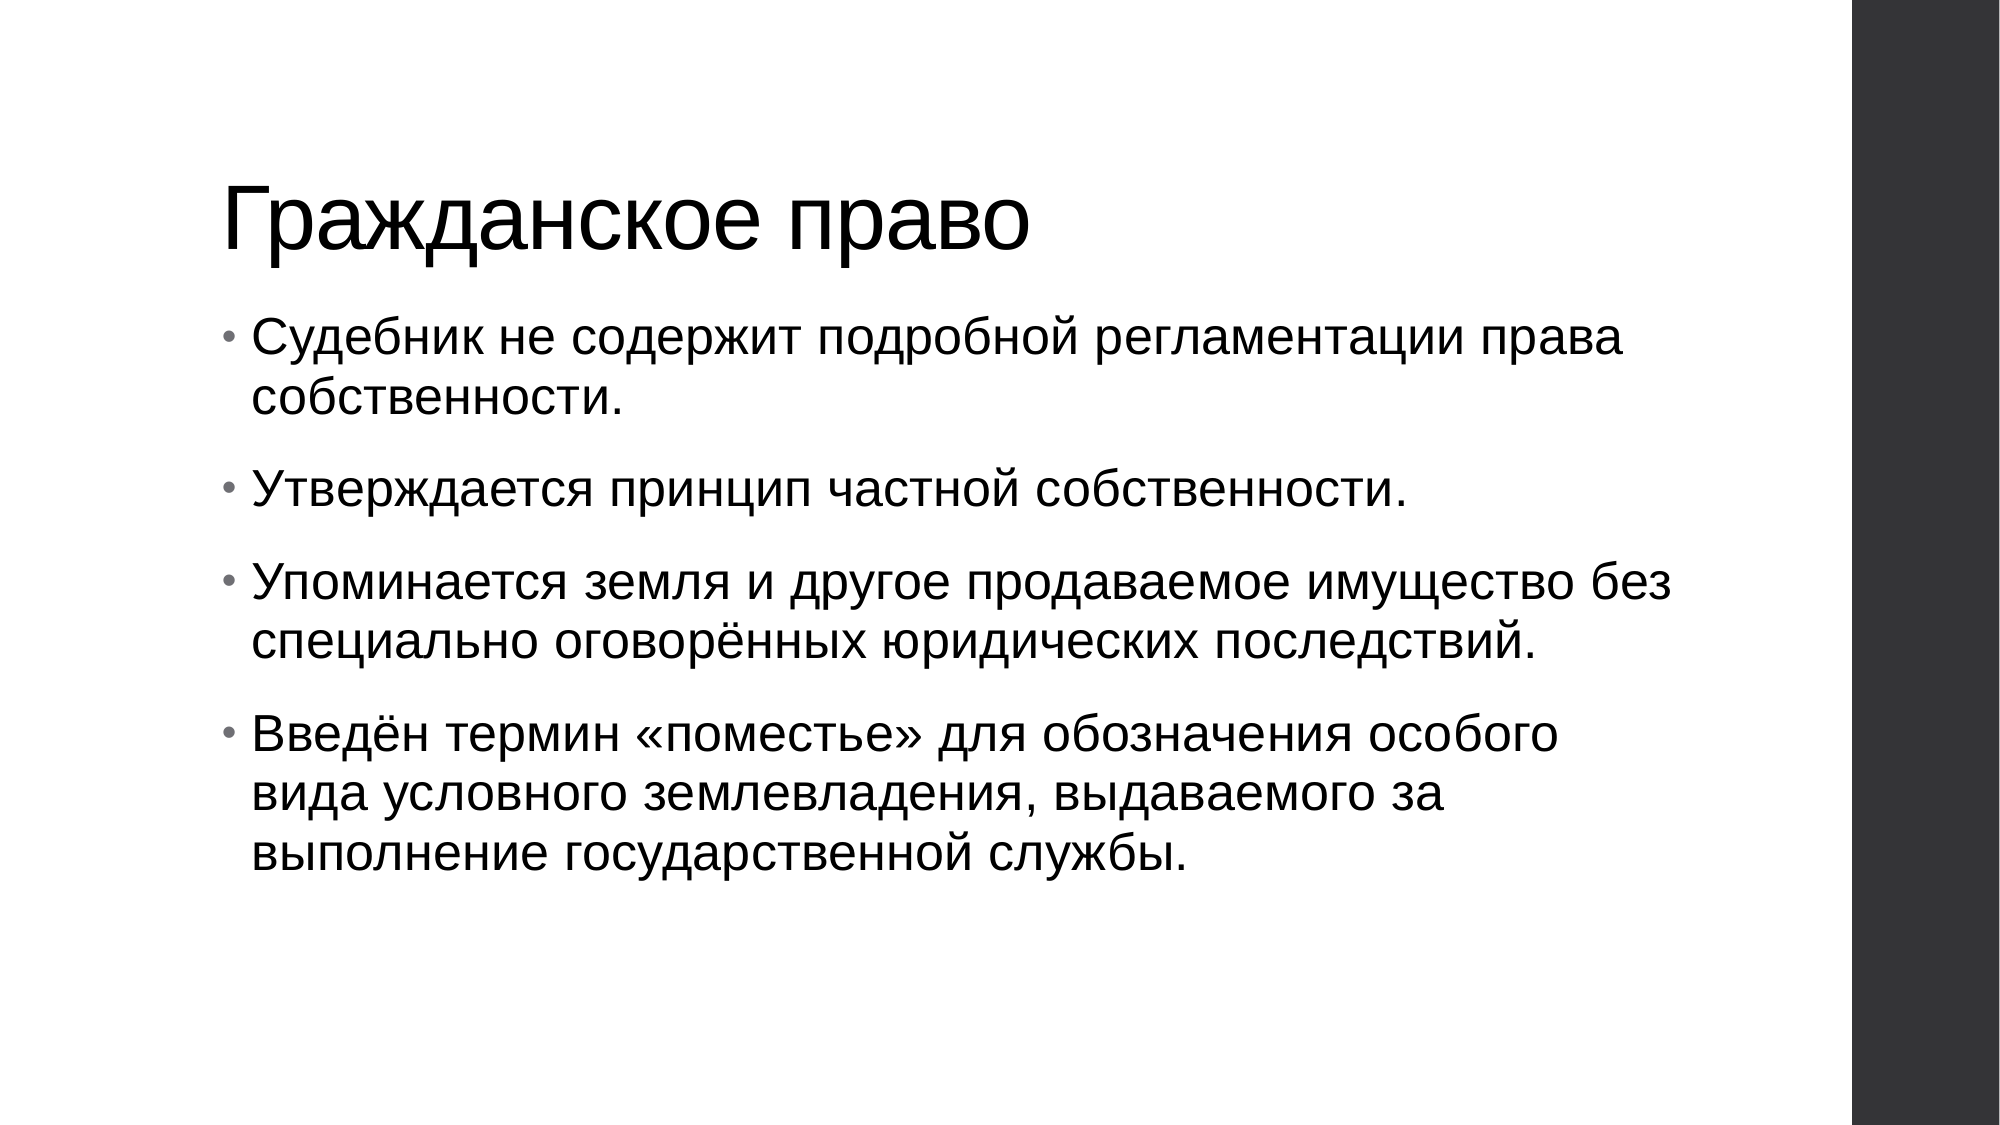

# Гражданское право
Судебник не содержит подробной регламентации права собственности.
Утверждается принцип частной собственности.
Упоминается земля и другое продаваемое имущество без специально оговорённых юридических последствий.
Введён термин «поместье» для обозначения особого вида условного землевладения, выдаваемого за выполнение государственной службы.